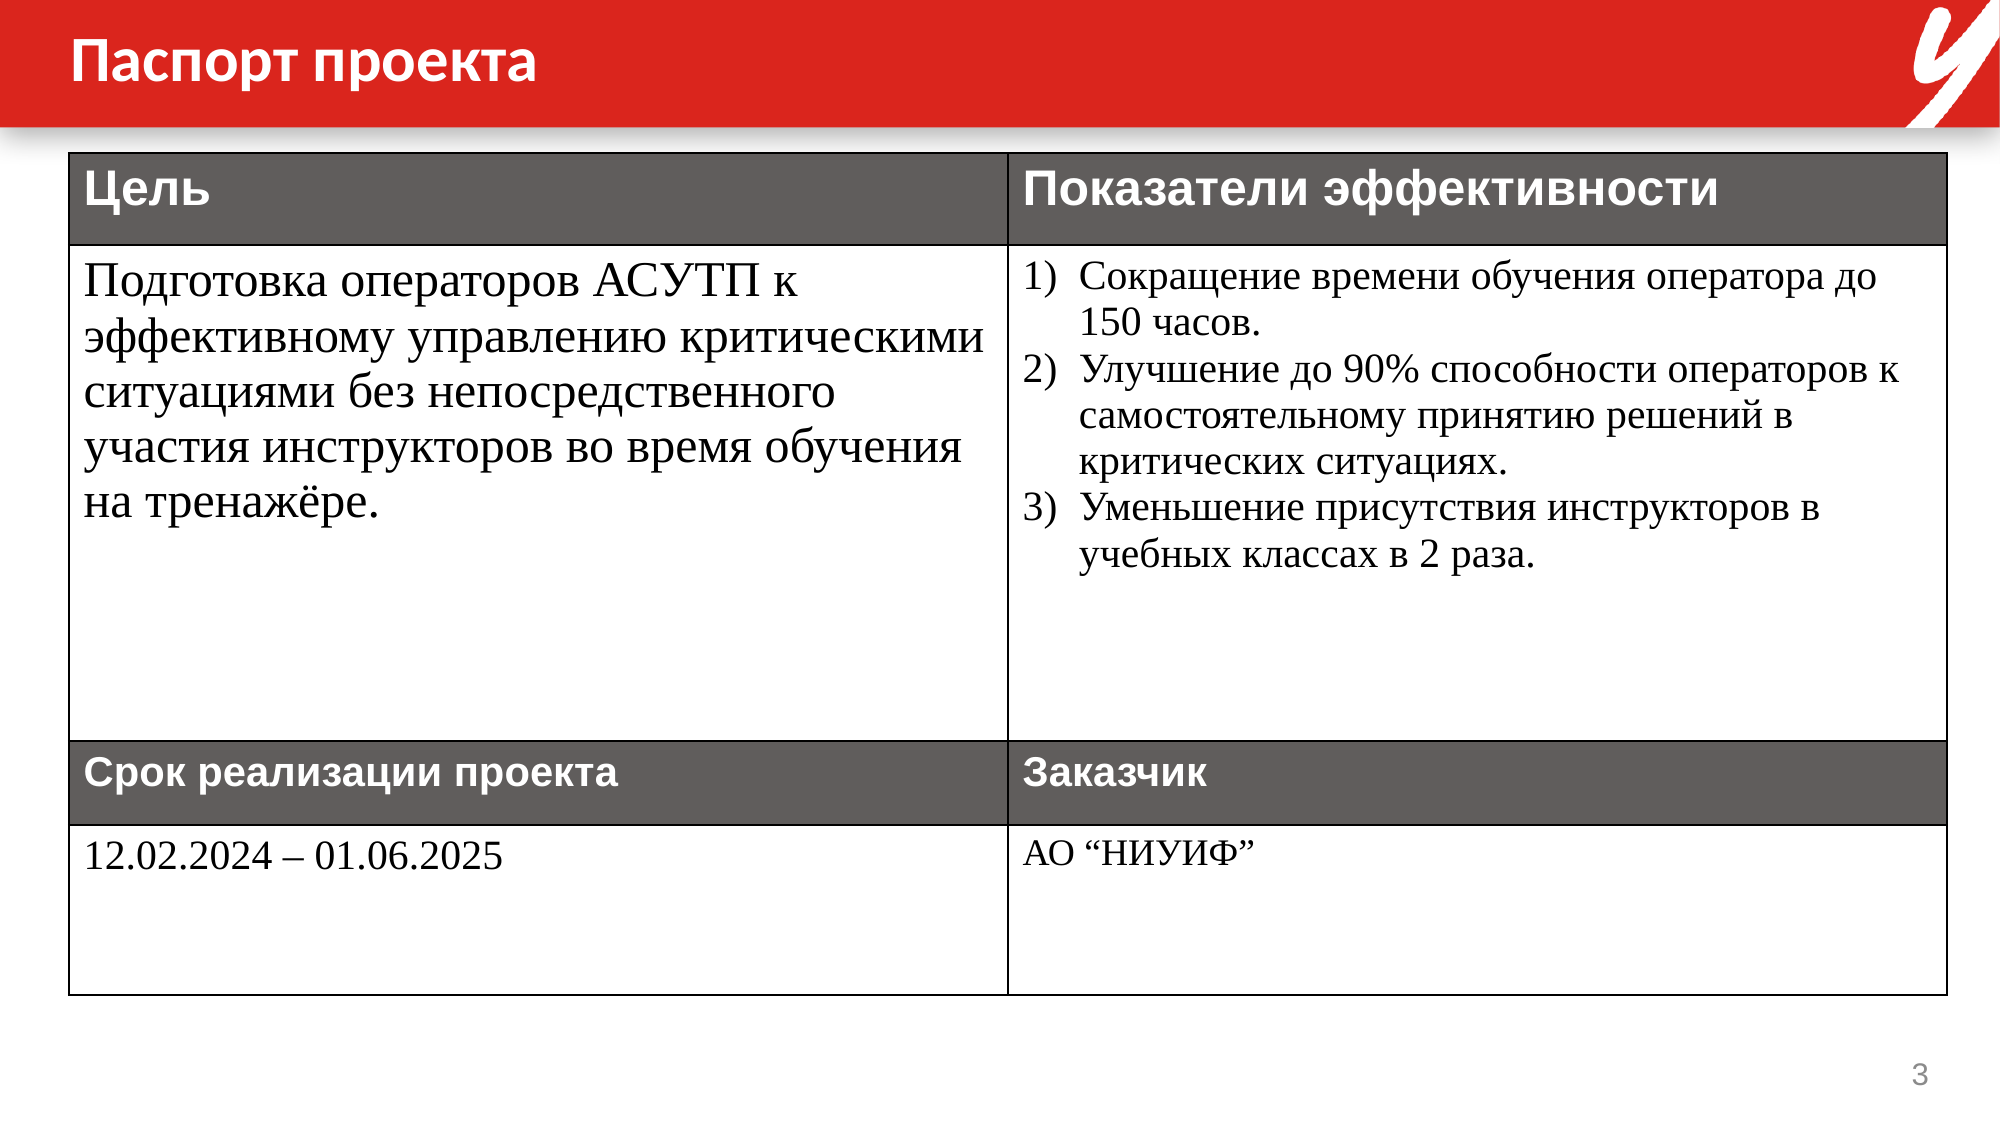

# Паспорт проекта
| Цель | Показатели эффективности |
| --- | --- |
| Подготовка операторов АСУТП к эффективному управлению критическими ситуациями без непосредственного участия инструкторов во время обучения на тренажёре. | Сокращение времени обучения оператора до 150 часов. Улучшение до 90% способности операторов к самостоятельному принятию решений в критических ситуациях. Уменьшение присутствия инструкторов в учебных классах в 2 раза. |
| Срок реализации проекта | Заказчик |
| 12.02.2024 – 01.06.2025 | АО “НИУИФ” |
3